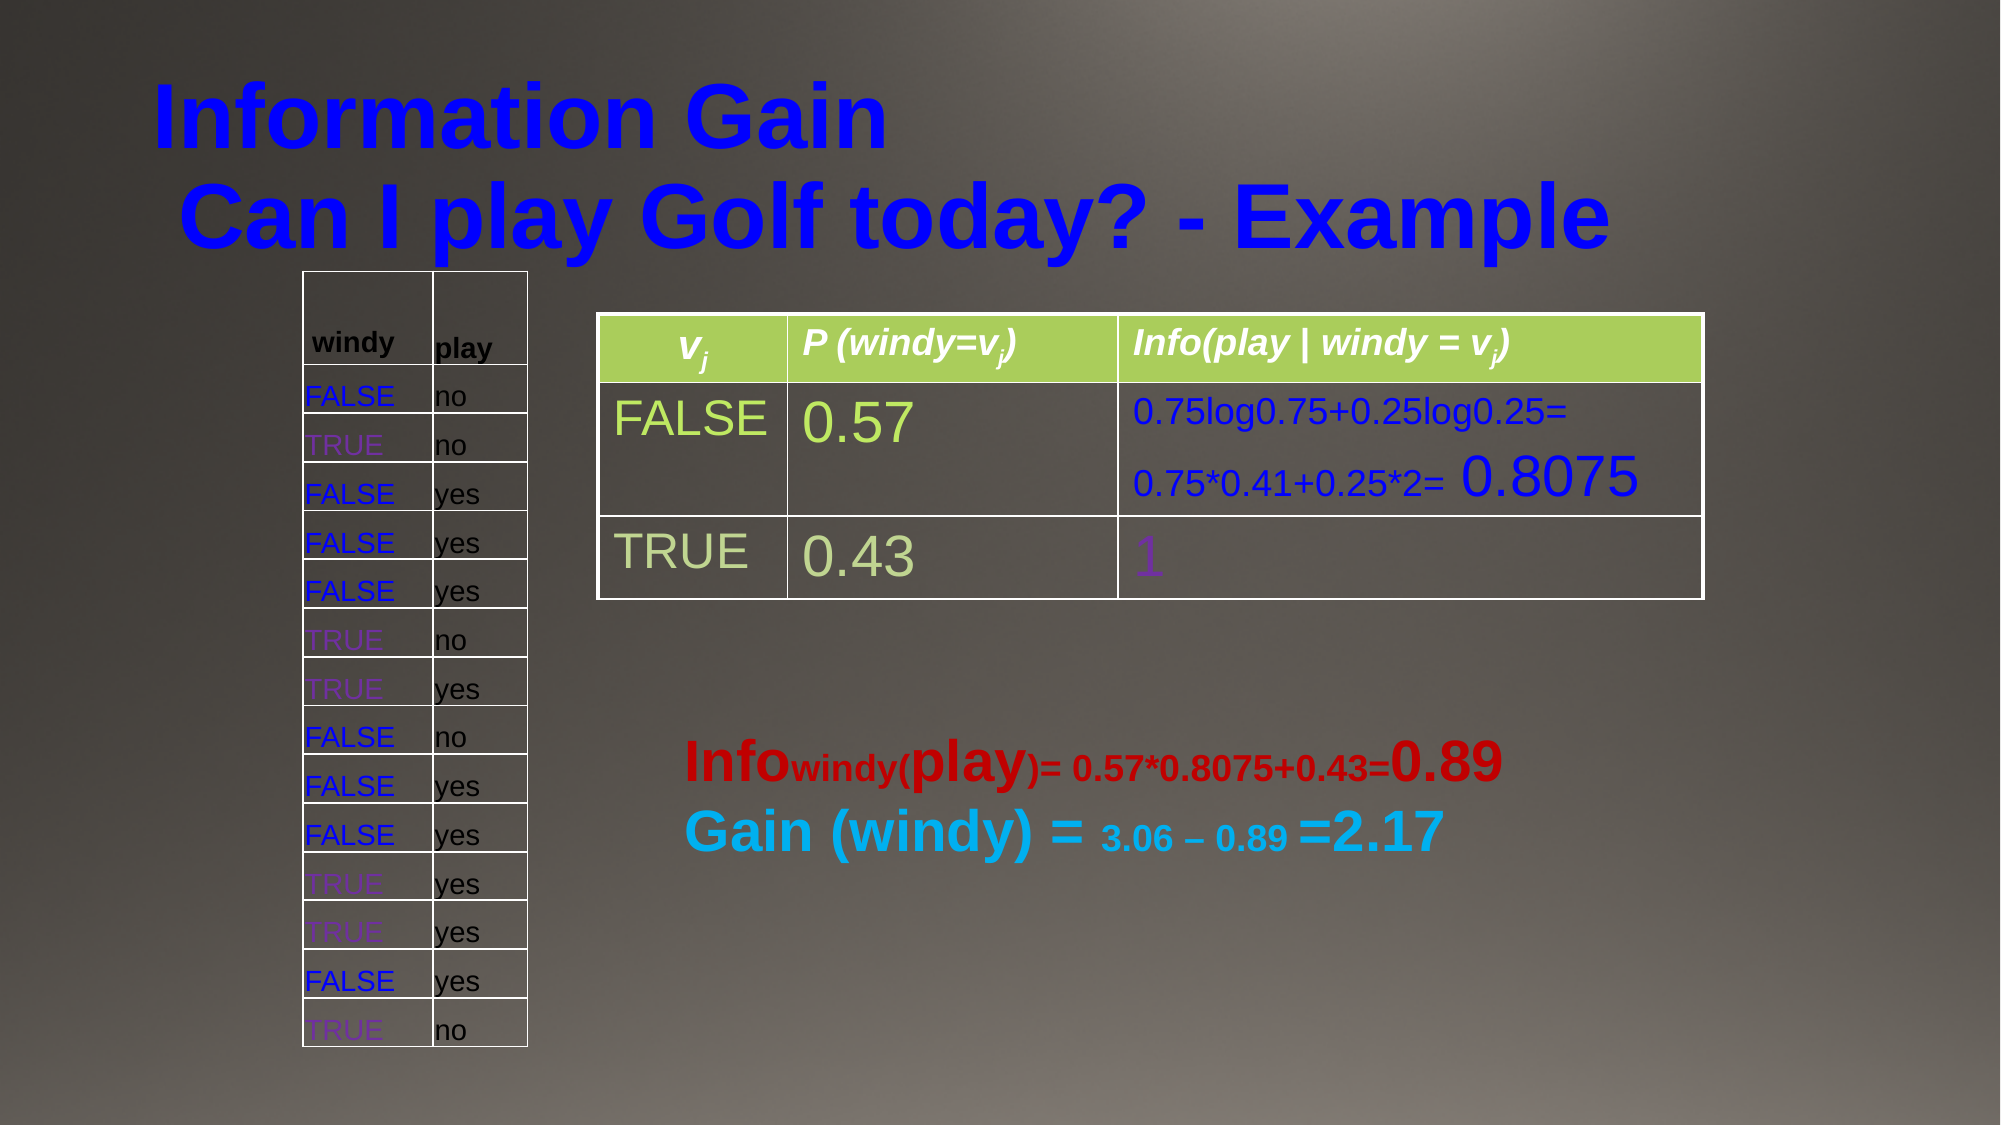

# Information Gain Can I play Golf today? - Example
| windy |
| --- |
| FALSE |
| TRUE |
| FALSE |
| FALSE |
| FALSE |
| TRUE |
| TRUE |
| FALSE |
| FALSE |
| FALSE |
| TRUE |
| TRUE |
| FALSE |
| TRUE |
| play |
| --- |
| no |
| no |
| yes |
| yes |
| yes |
| no |
| yes |
| no |
| yes |
| yes |
| yes |
| yes |
| yes |
| no |
| vj | P (windy=vj) | Info(play | windy = vj) |
| --- | --- | --- |
| FALSE | 0.57 | 0.75log0.75+0.25log0.25= 0.75\*0.41+0.25\*2= 0.8075 |
| TRUE | 0.43 | 1 |
Infowindy(play)= 0.57*0.8075+0.43=0.89
Gain (windy) = 3.06 – 0.89 =2.17